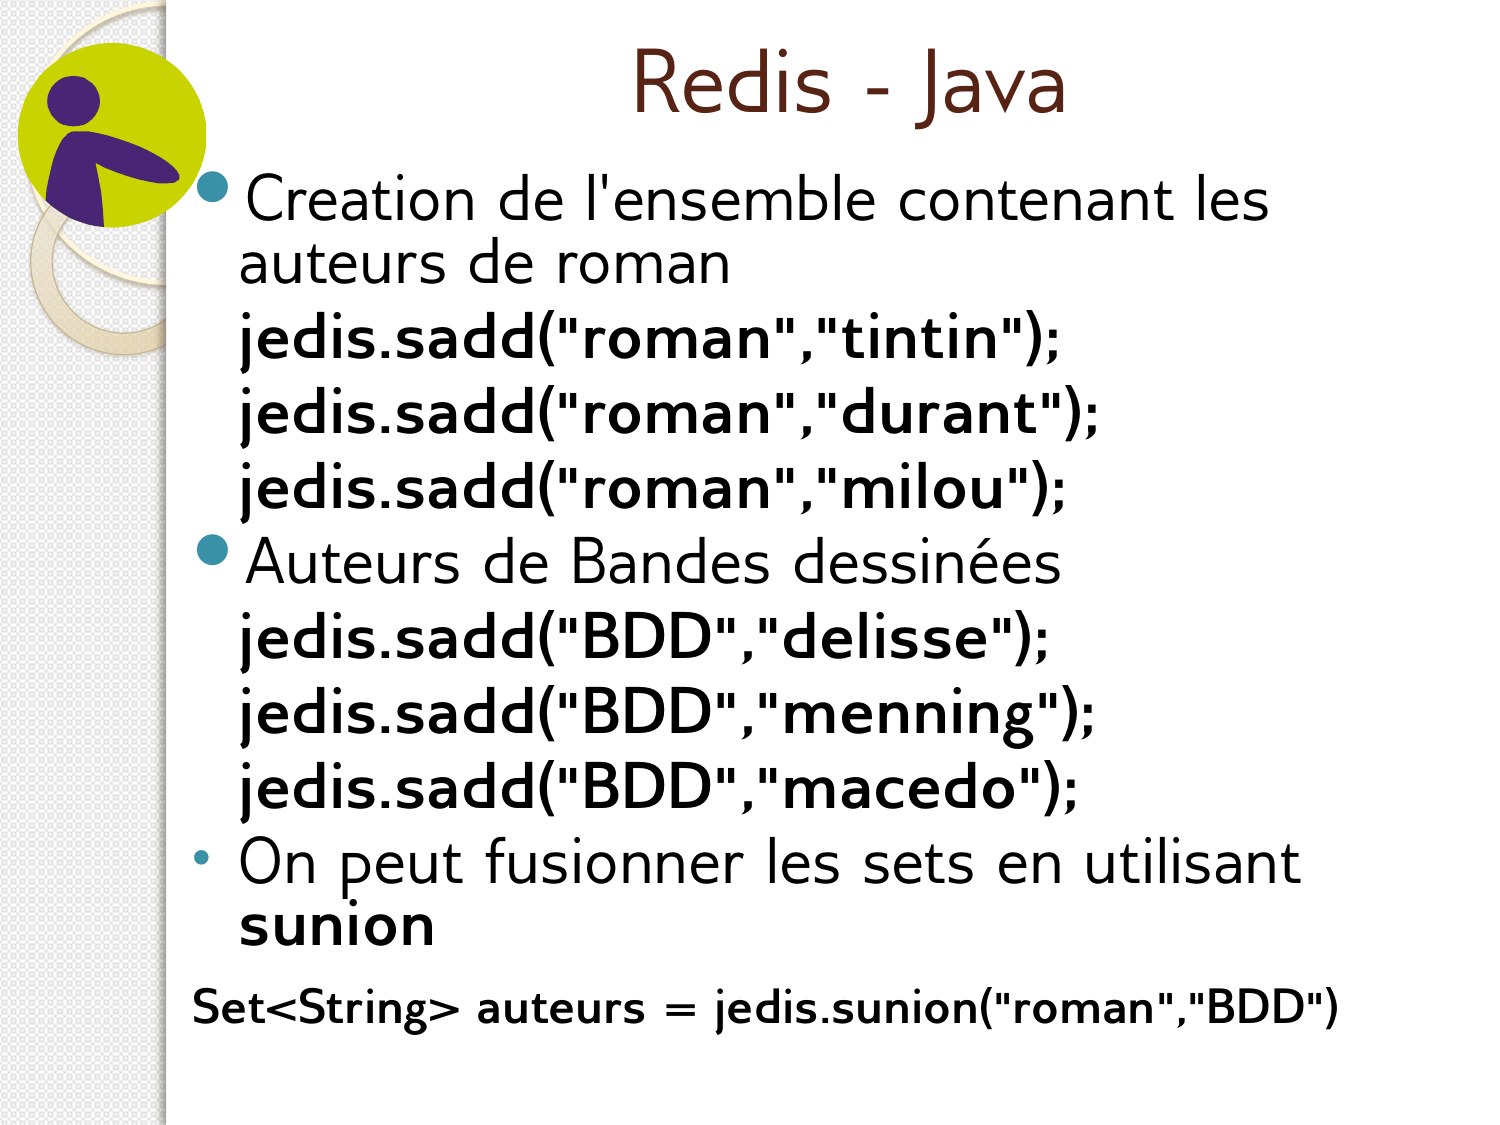

# Redis - Java
Creation de l'ensemble contenant les auteurs de roman
	jedis.sadd("roman","tintin");
	jedis.sadd("roman","durant");
	jedis.sadd("roman","milou");
Auteurs de Bandes dessinées
	jedis.sadd("BDD","delisse");
	jedis.sadd("BDD","menning");
	jedis.sadd("BDD","macedo");
On peut fusionner les sets en utilisant sunion
Set<String> auteurs = jedis.sunion("roman","BDD")